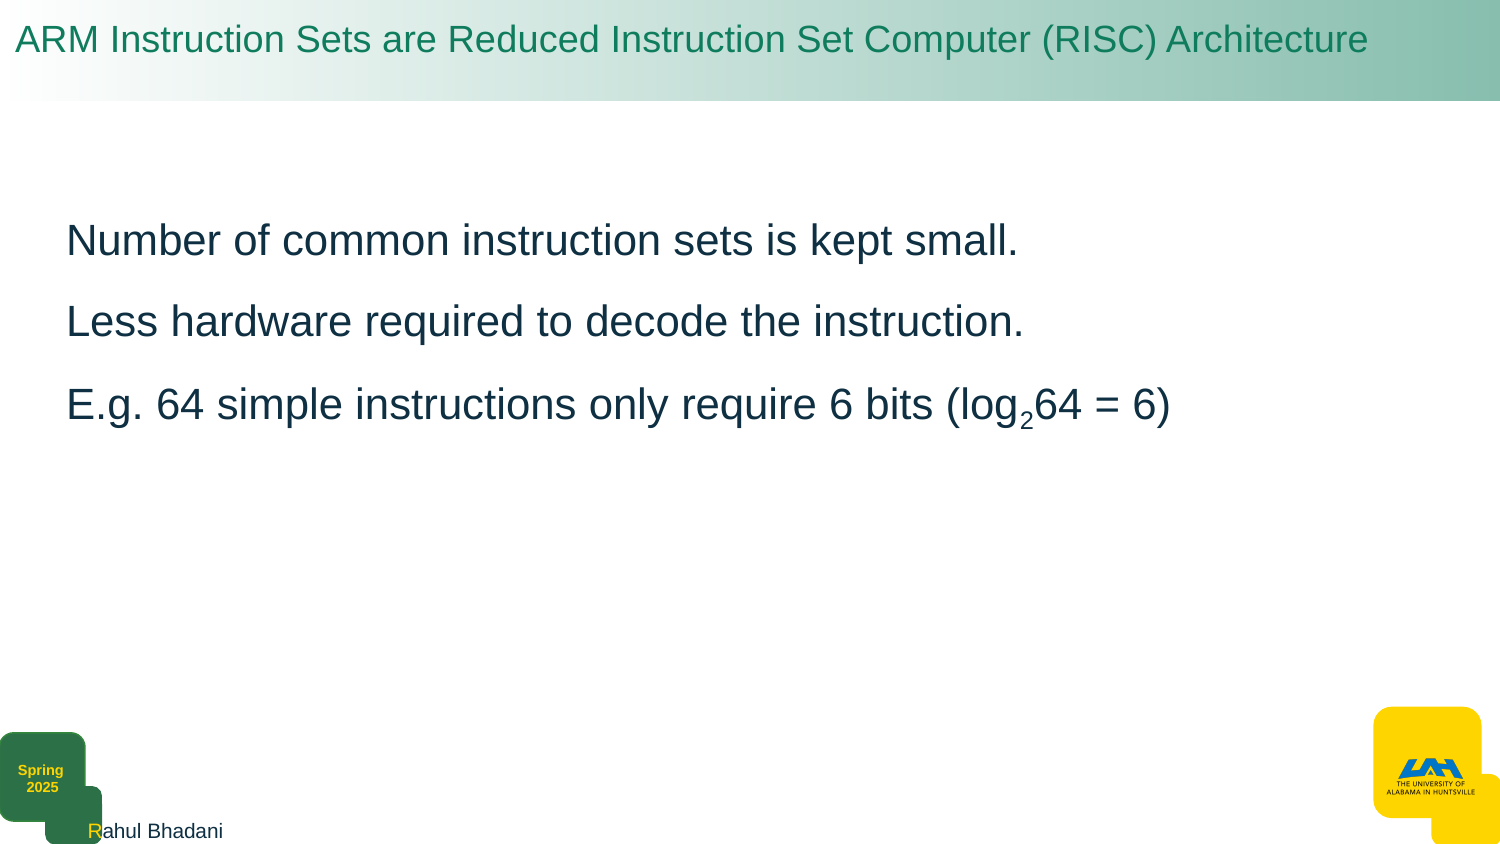

# ARM Instruction Sets are Reduced Instruction Set Computer (RISC) Architecture
Number of common instruction sets is kept small.
Less hardware required to decode the instruction.
E.g. 64 simple instructions only require 6 bits (log264 = 6)